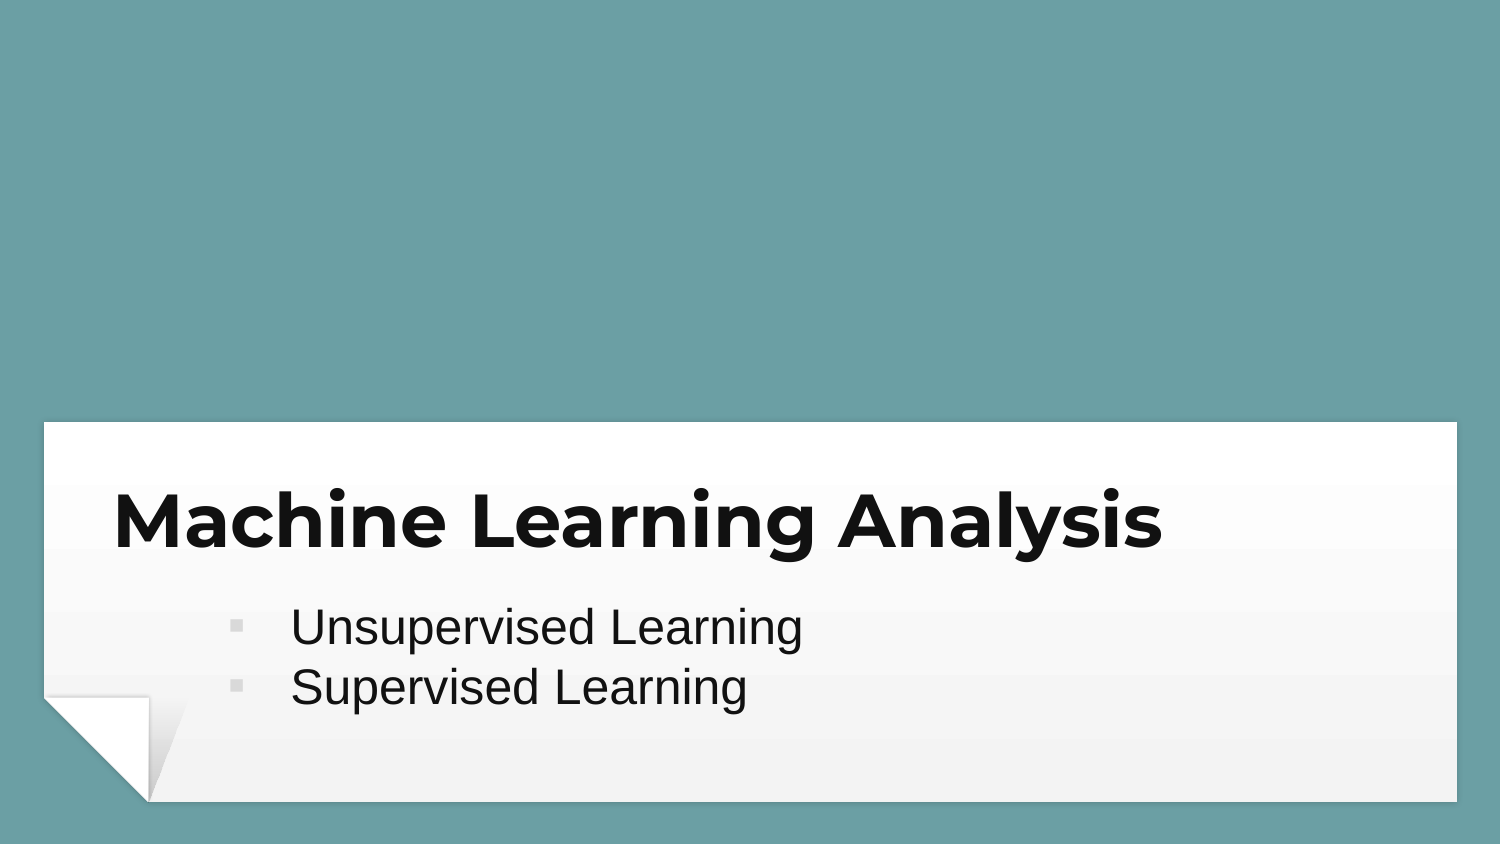

# Machine Learning Analysis
Unsupervised Learning
Supervised Learning